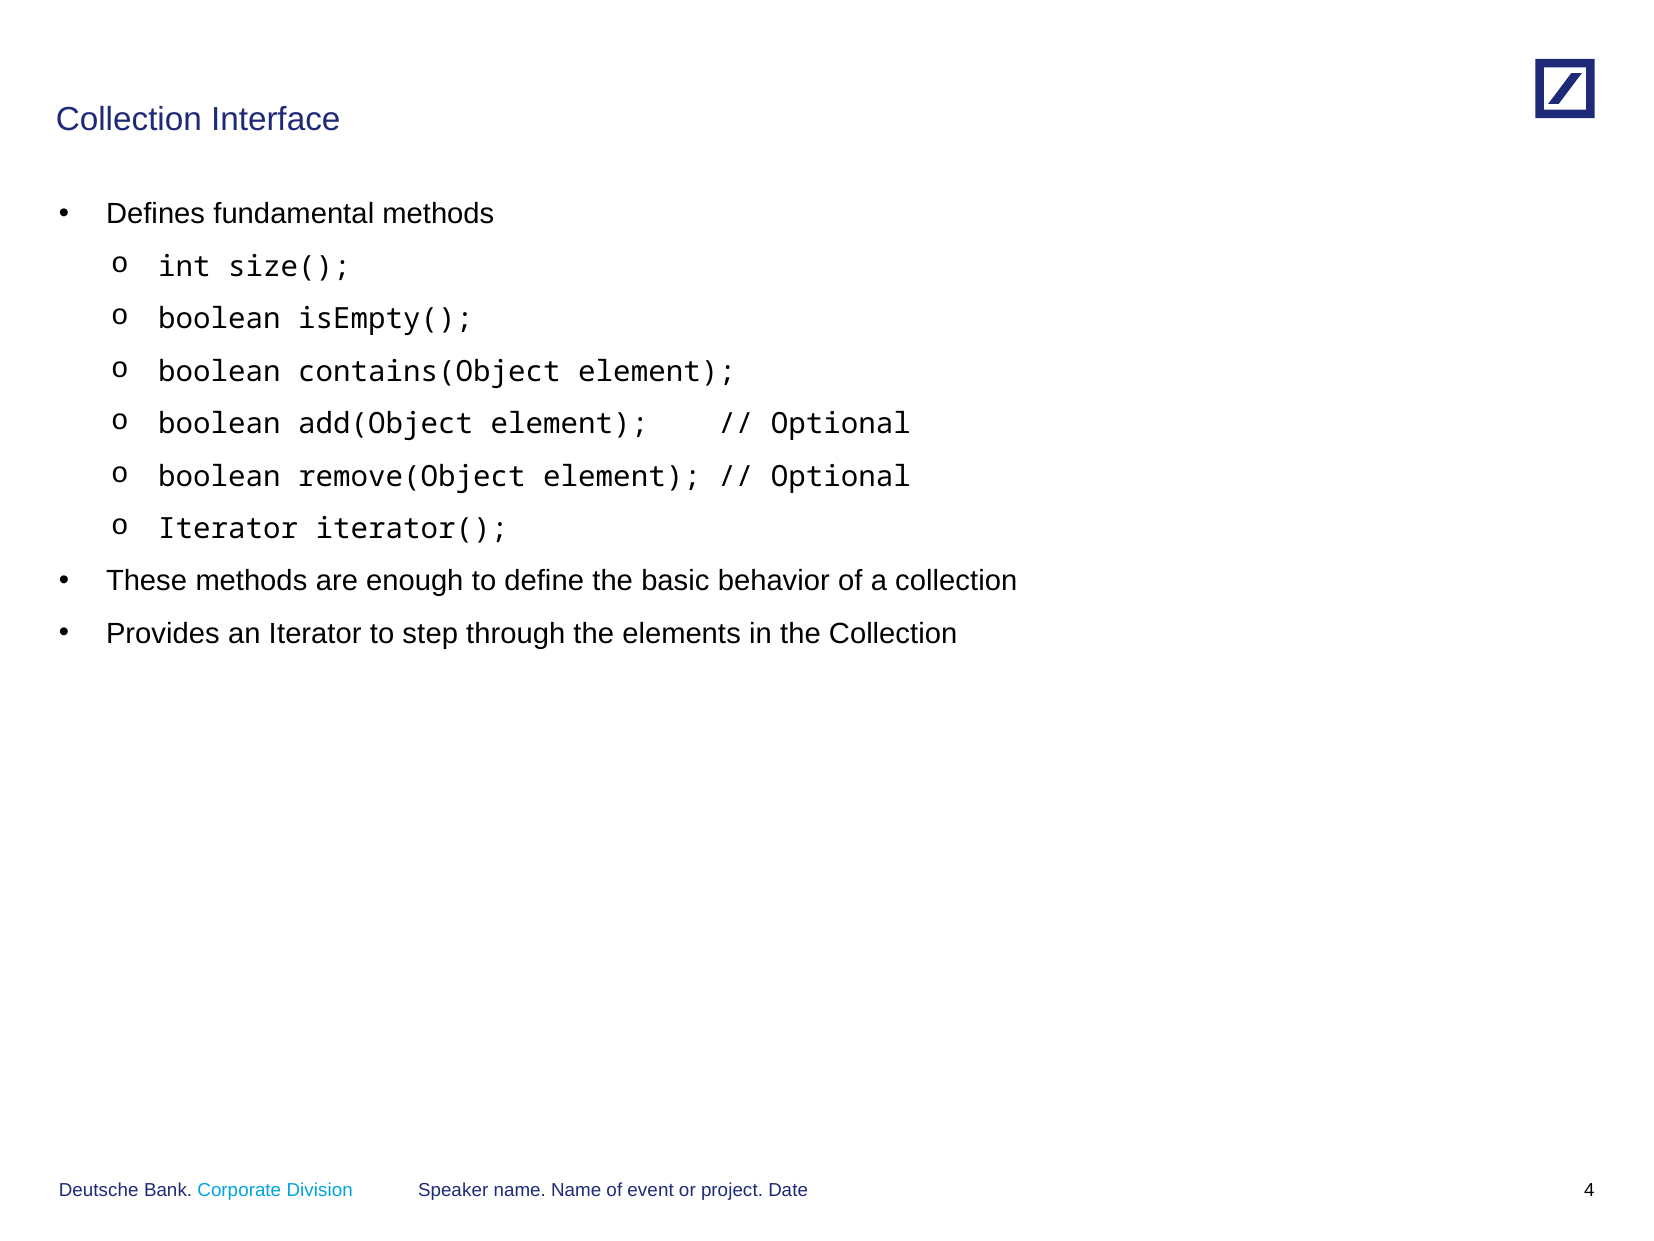

# Collection Interface
Defines fundamental methods
int size();
boolean isEmpty();
boolean contains(Object element);
boolean add(Object element);    // Optional
boolean remove(Object element); // Optional
Iterator iterator();
These methods are enough to define the basic behavior of a collection
Provides an Iterator to step through the elements in the Collection

Speaker name. Name of event or project. Date
4